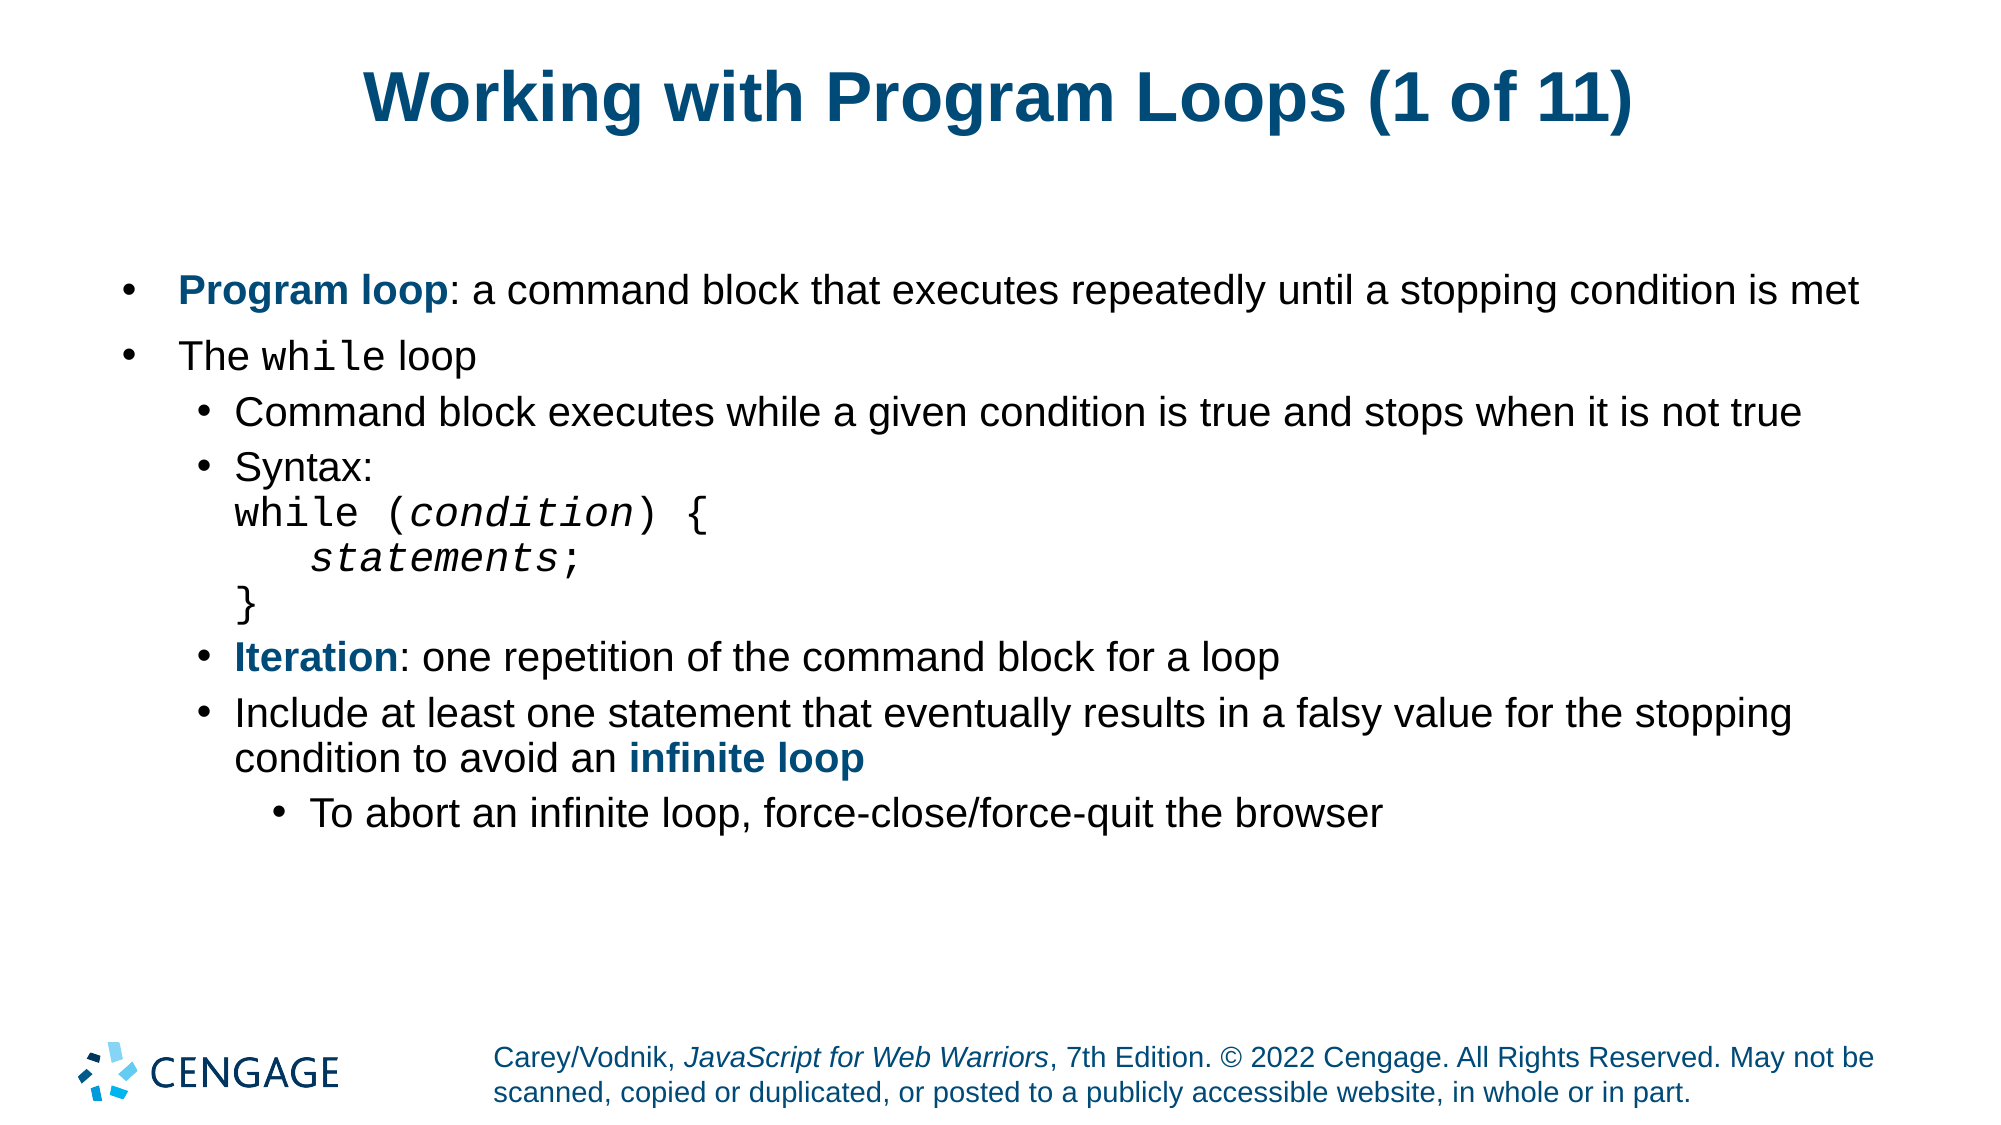

# Working with Program Loops (1 of 11)
Program loop: a command block that executes repeatedly until a stopping condition is met
The while loop
Command block executes while a given condition is true and stops when it is not true
Syntax:
while (condition) {
   statements;
}
Iteration: one repetition of the command block for a loop
Include at least one statement that eventually results in a falsy value for the stopping condition to avoid an infinite loop
To abort an infinite loop, force-close/force-quit the browser